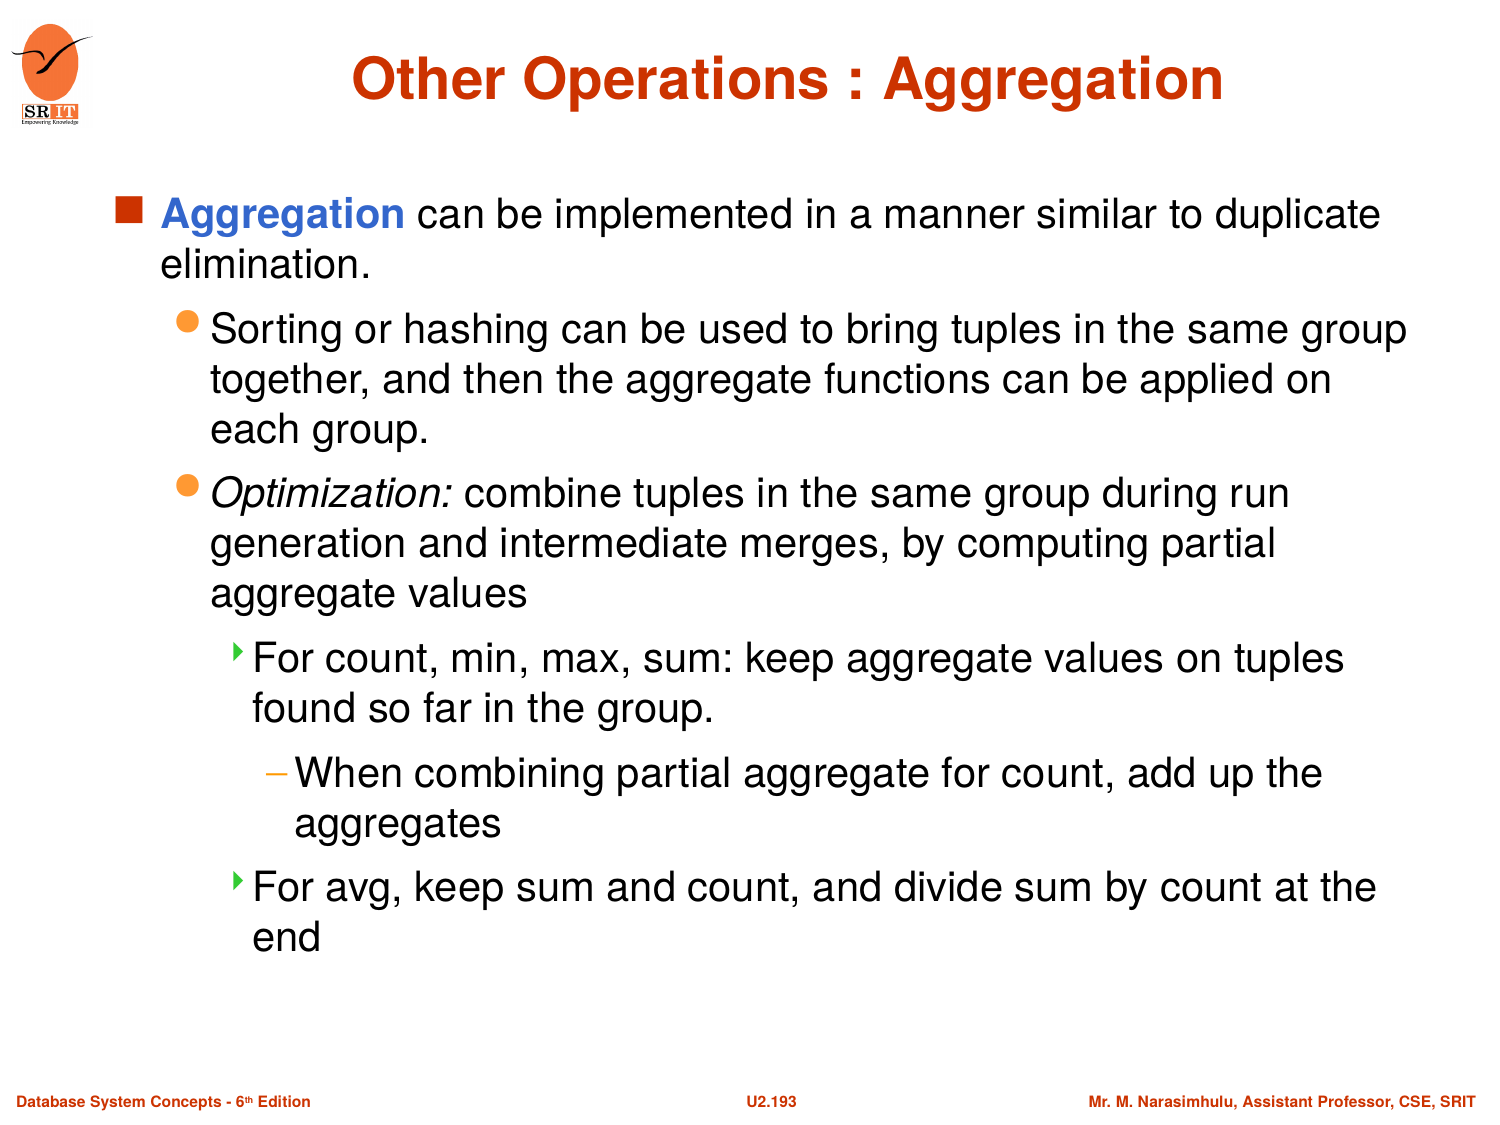

# Other Operations : Aggregation
Aggregation can be implemented in a manner similar to duplicate elimination.
Sorting or hashing can be used to bring tuples in the same group together, and then the aggregate functions can be applied on each group.
Optimization: combine tuples in the same group during run generation and intermediate merges, by computing partial aggregate values
For count, min, max, sum: keep aggregate values on tuples found so far in the group.
When combining partial aggregate for count, add up the aggregates
For avg, keep sum and count, and divide sum by count at the end